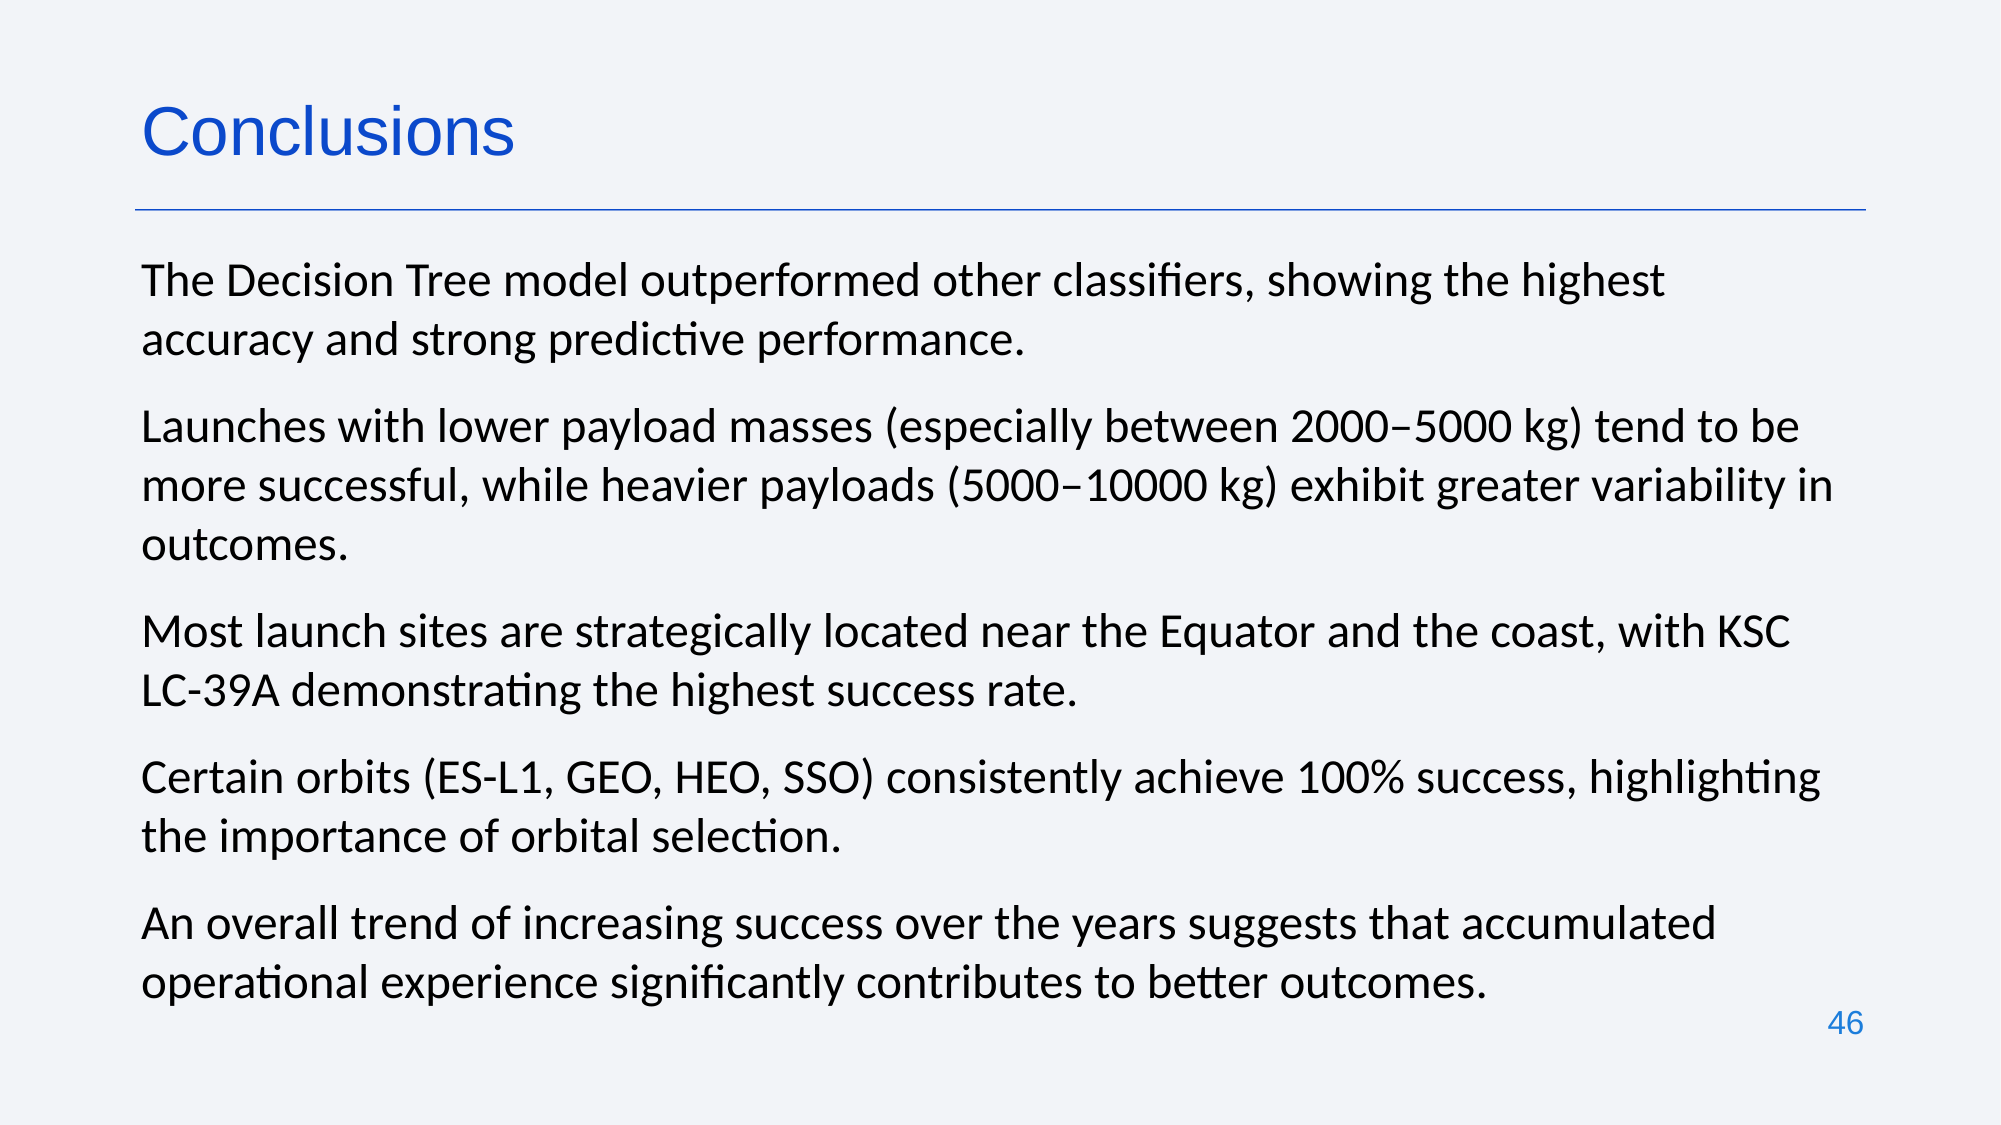

Conclusions
The Decision Tree model outperformed other classifiers, showing the highest accuracy and strong predictive performance.
Launches with lower payload masses (especially between 2000–5000 kg) tend to be more successful, while heavier payloads (5000–10000 kg) exhibit greater variability in outcomes.
Most launch sites are strategically located near the Equator and the coast, with KSC LC-39A demonstrating the highest success rate.
Certain orbits (ES-L1, GEO, HEO, SSO) consistently achieve 100% success, highlighting the importance of orbital selection.
An overall trend of increasing success over the years suggests that accumulated operational experience significantly contributes to better outcomes.
46